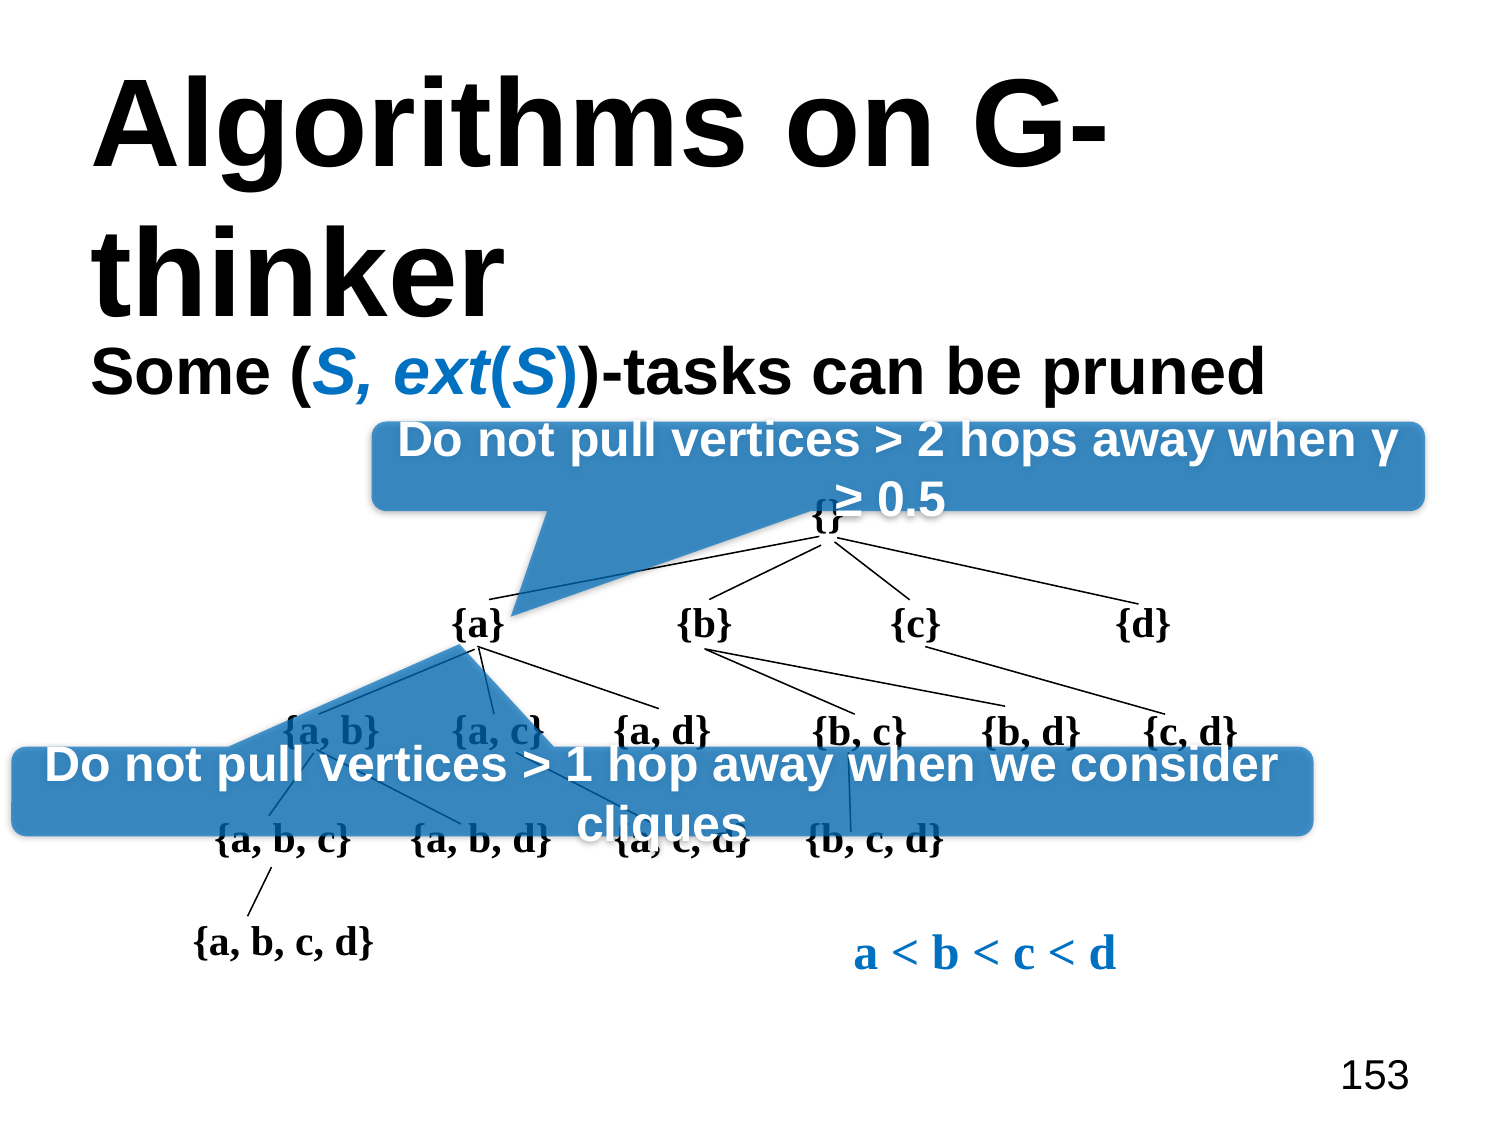

# Algorithms on G-thinker
Some (S, ext(S))-tasks can be pruned
Do not pull vertices > 2 hops away when γ ≥ 0.5
{}
{a}
{b}
{c}
{d}
{a, b}
{a, c}
{a, d}
{b, c}
{b, d}
{c, d}
{b, c, d}
{a, b, c}
{a, b, d}
{a, c, d}
{a, b, c, d}
Do not pull vertices > 1 hop away when we consider cliques
a < b < c < d
153